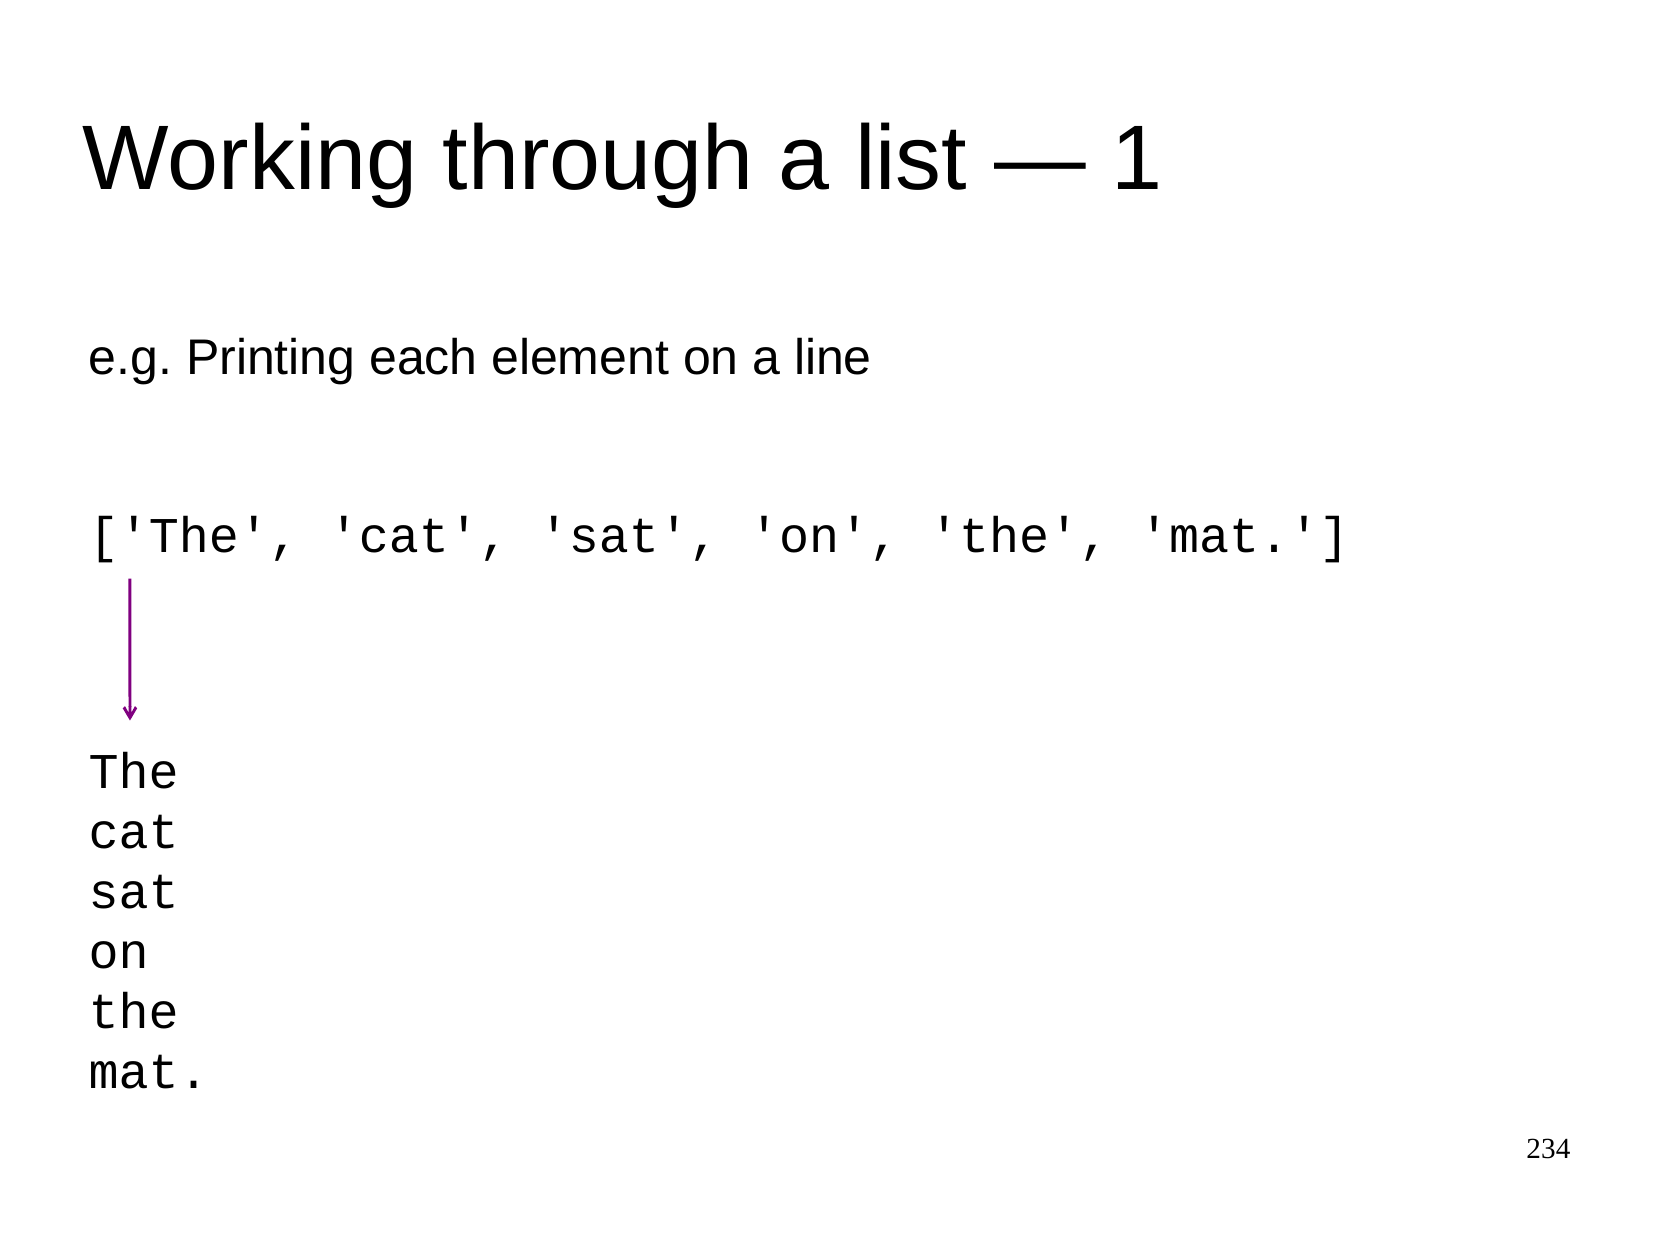

Working through a list ― 1
e.g. Printing each element on a line
['The', 'cat', 'sat', 'on', 'the', 'mat.']

The
cat
sat
on
the
mat.
234